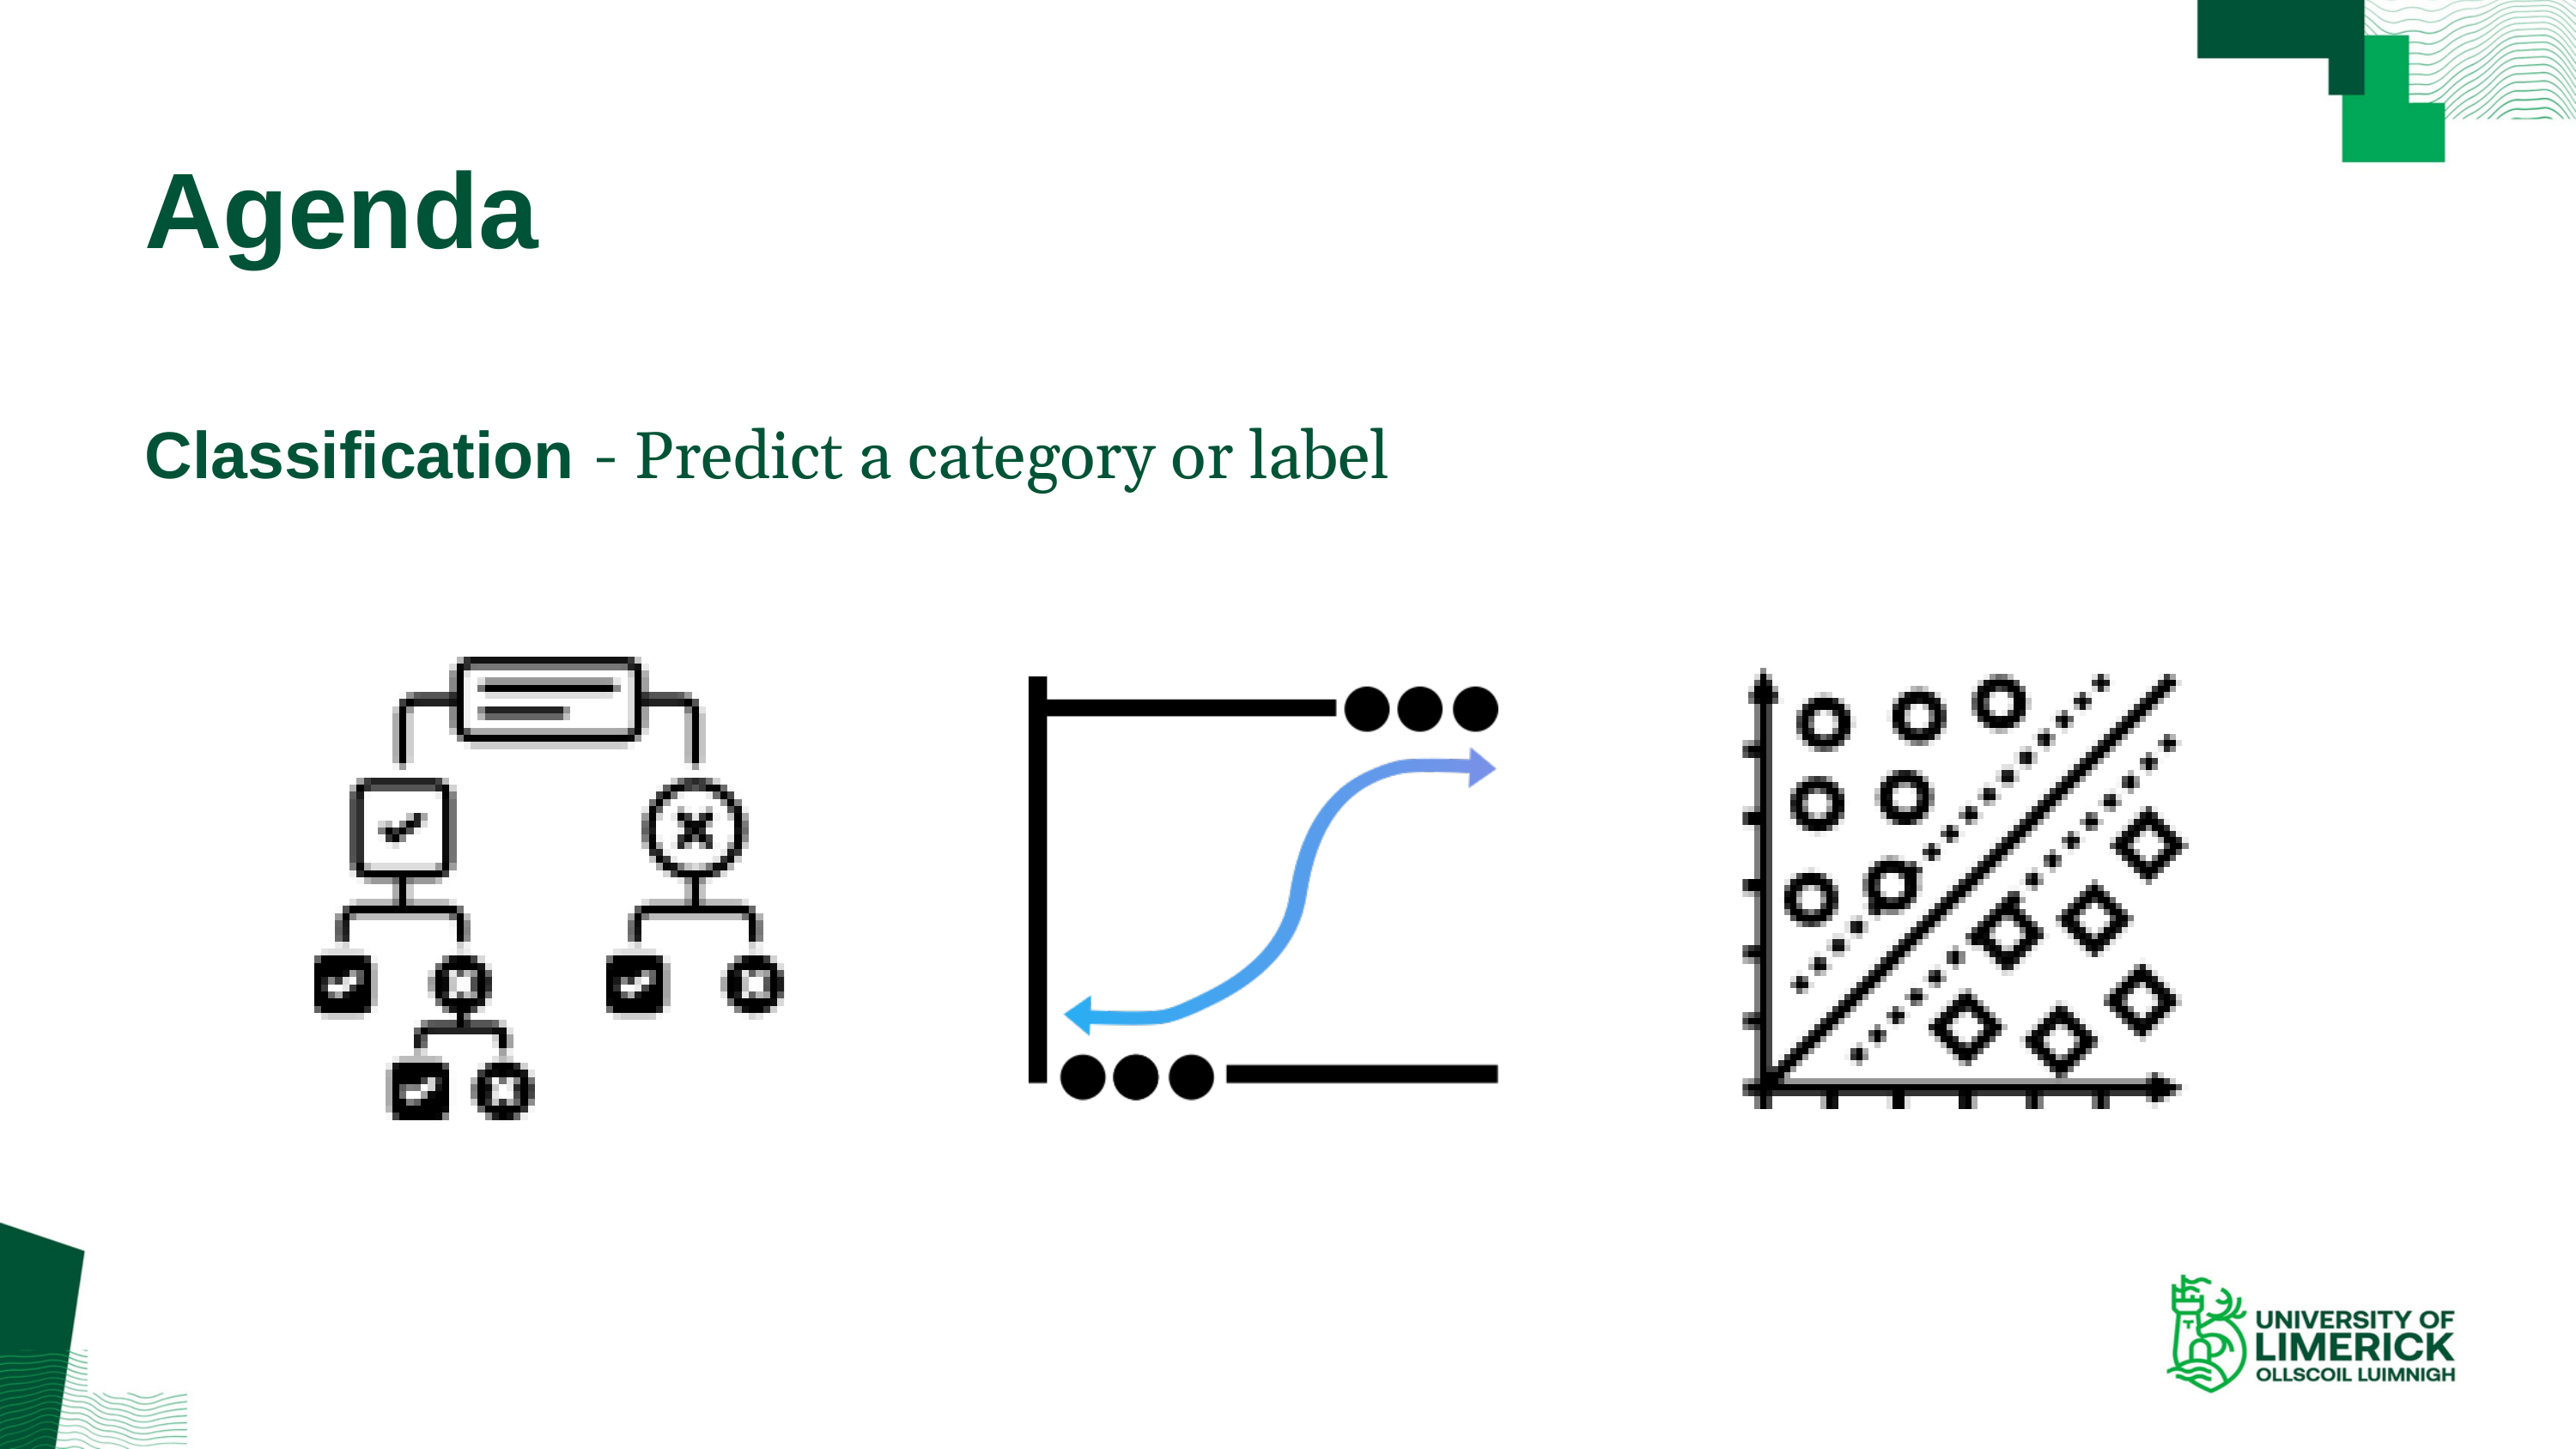

Agenda
Classification - Predict a category or label